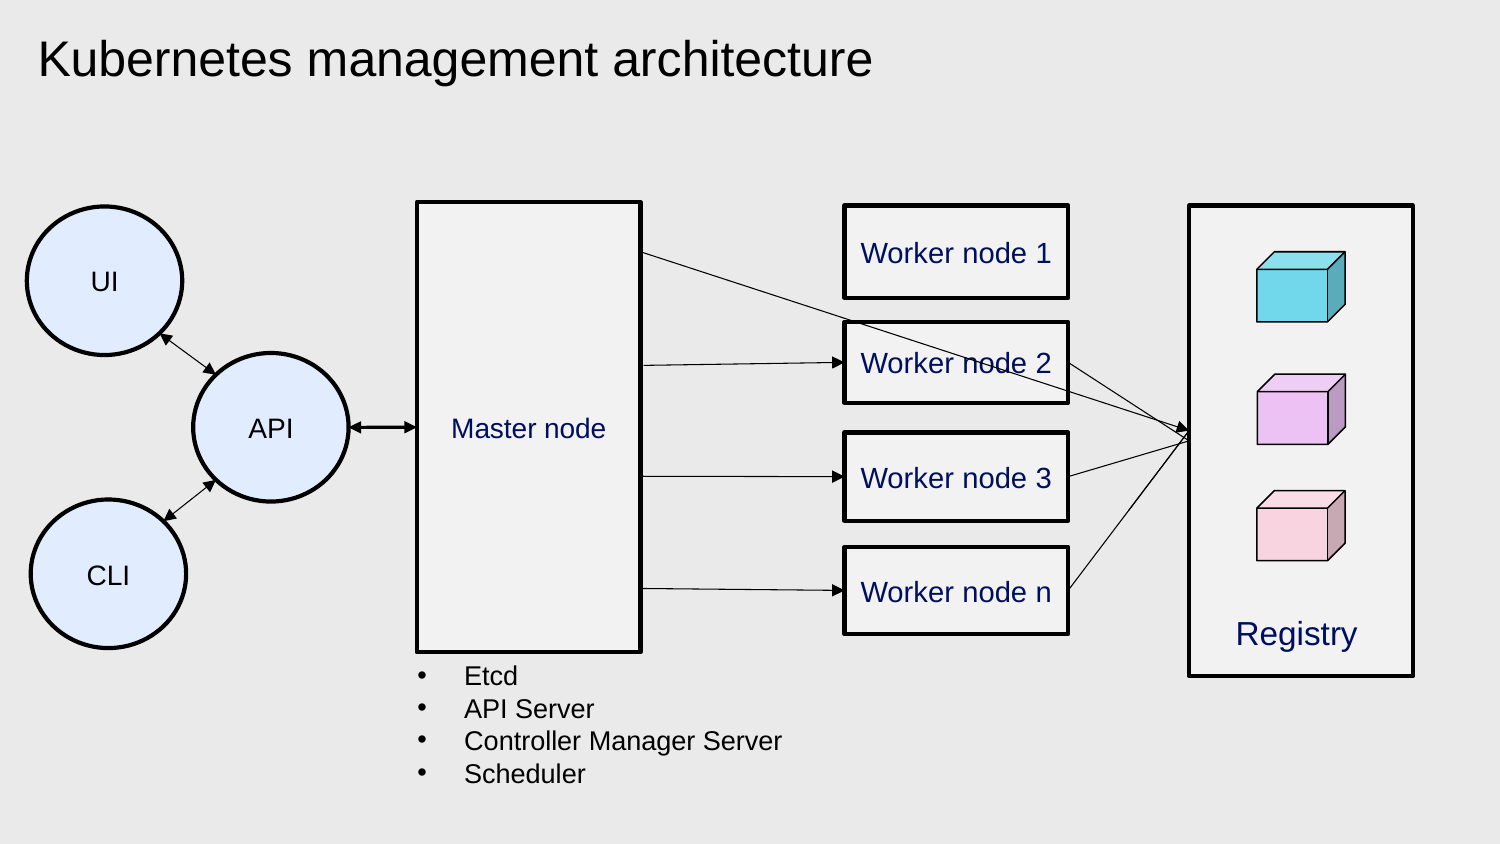

# Kubernetes management architecture
Master node

Worker node 1
UI

Worker node 2
API

Worker node 3

CLI
Worker node n
Registry
Etcd
API Server
Controller Manager Server
Scheduler